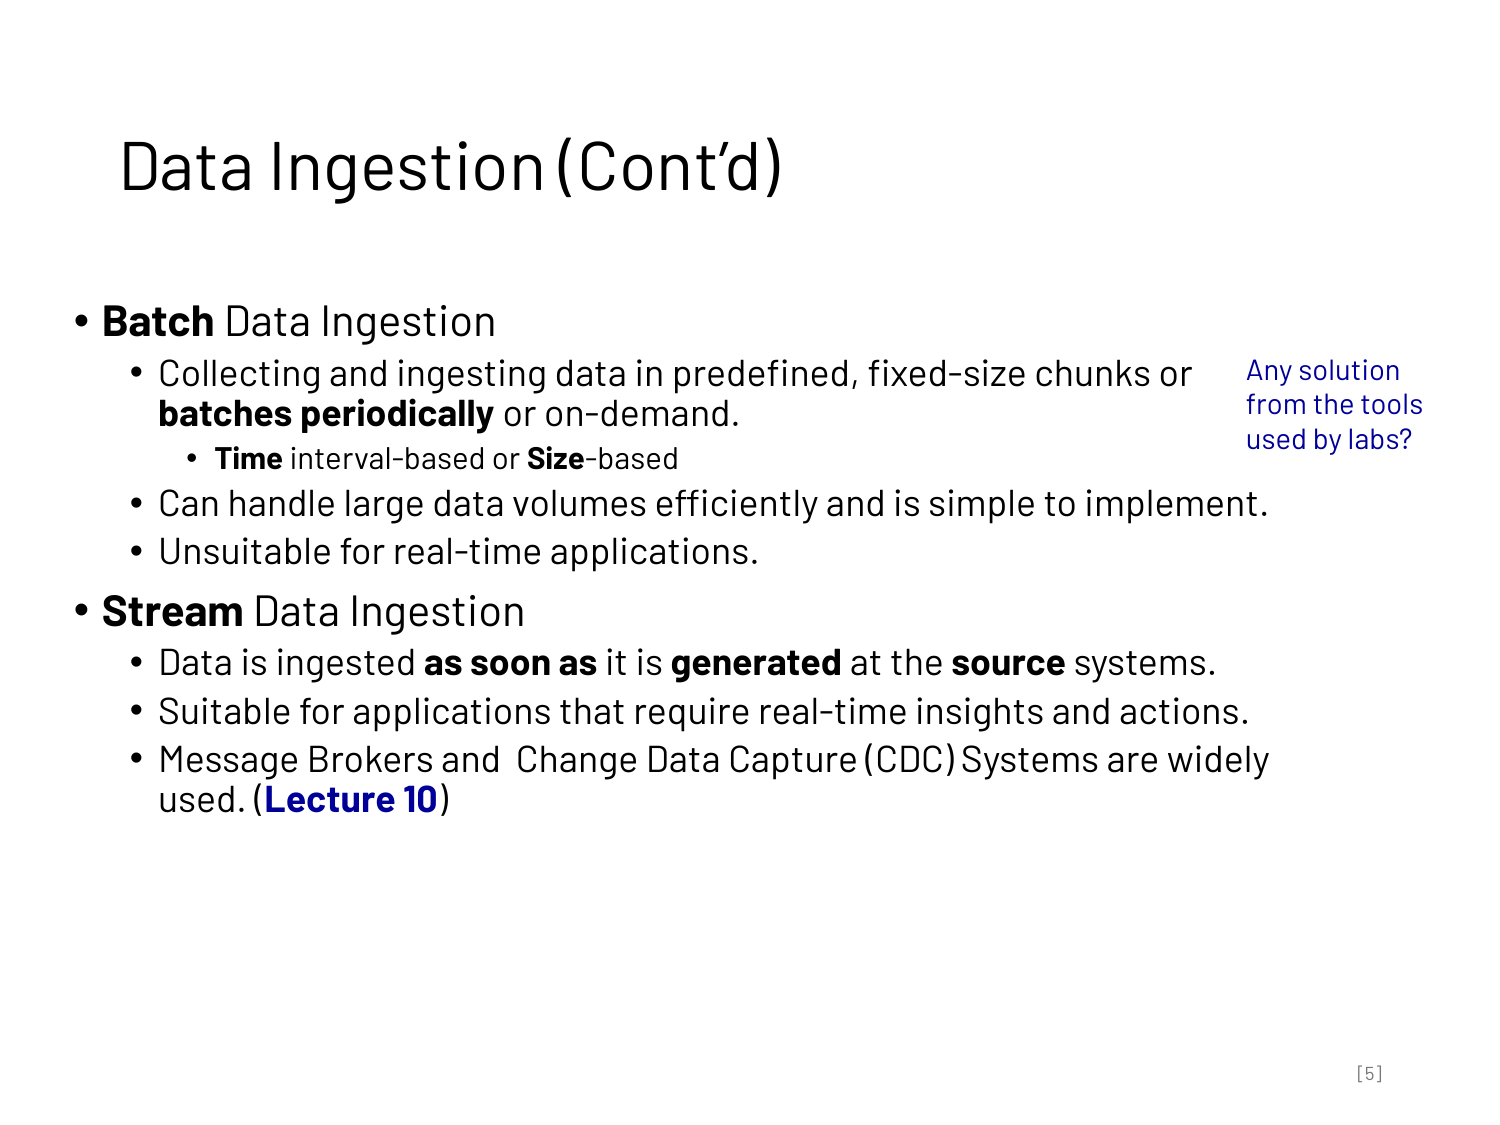

# Data Ingestion (Cont’d)
Batch Data Ingestion
Collecting and ingesting data in predefined, fixed-size chunks or batches periodically or on-demand.
Time interval-based or Size-based
Can handle large data volumes efficiently and is simple to implement.
Unsuitable for real-time applications.
Stream Data Ingestion
Data is ingested as soon as it is generated at the source systems.
Suitable for applications that require real-time insights and actions.
Message Brokers and  Change Data Capture (CDC) Systems are widely used. (Lecture 10)
Any solution from the tools used by labs?
[5]